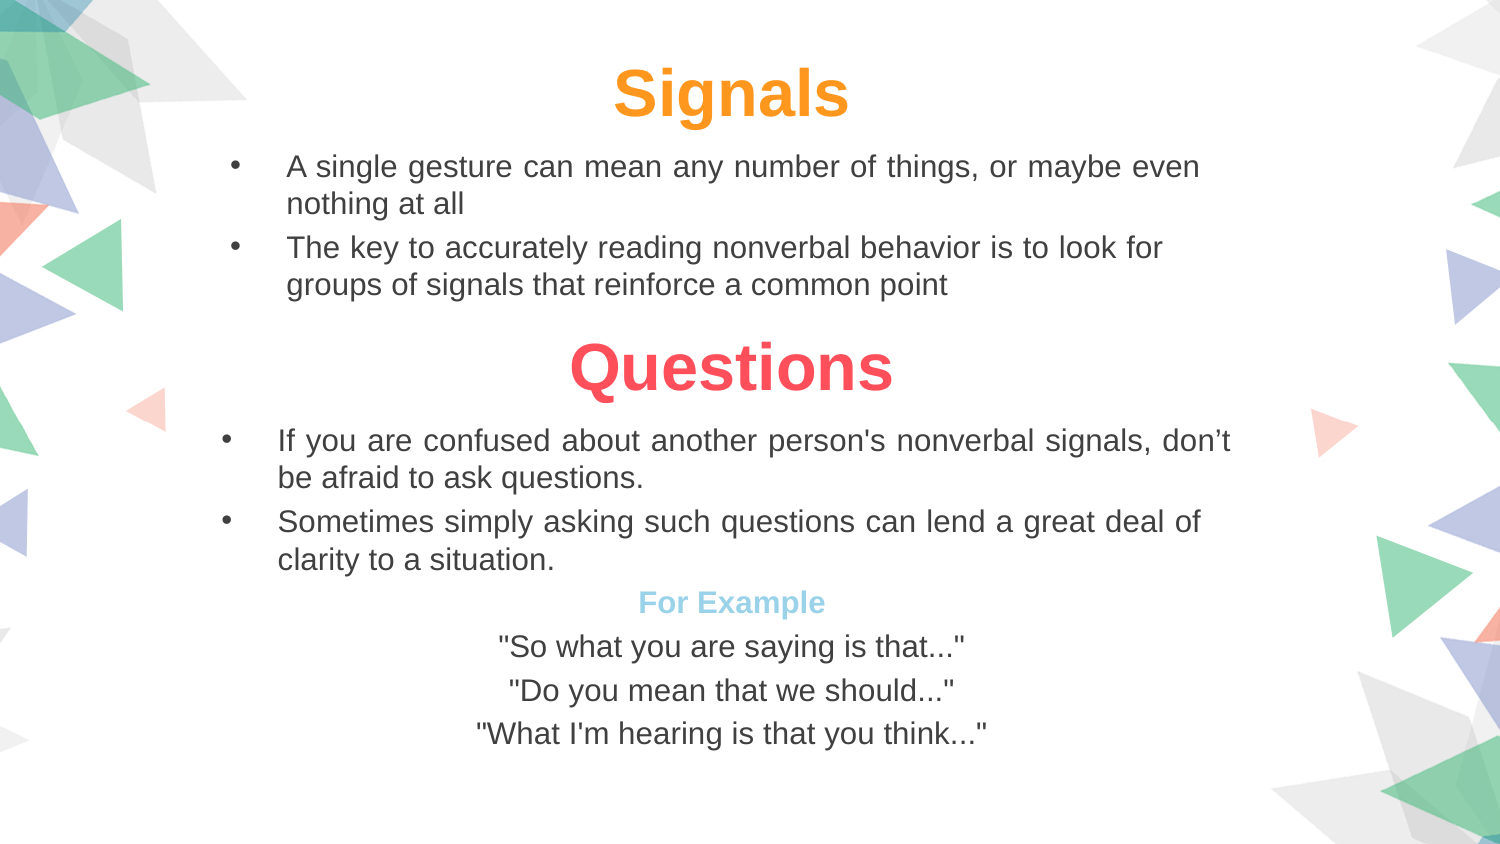

Signals
A single gesture can mean any number of things, or maybe even     nothing at all
The key to accurately reading nonverbal behavior is to look for         groups of signals that reinforce a common point
Questions
If you are confused about another person's nonverbal signals, don’t  be afraid to ask questions.
Sometimes simply asking such questions can lend a great deal of     clarity to a situation.
For Example
"So what you are saying is that..."
"Do you mean that we should..."
"What I'm hearing is that you think..."